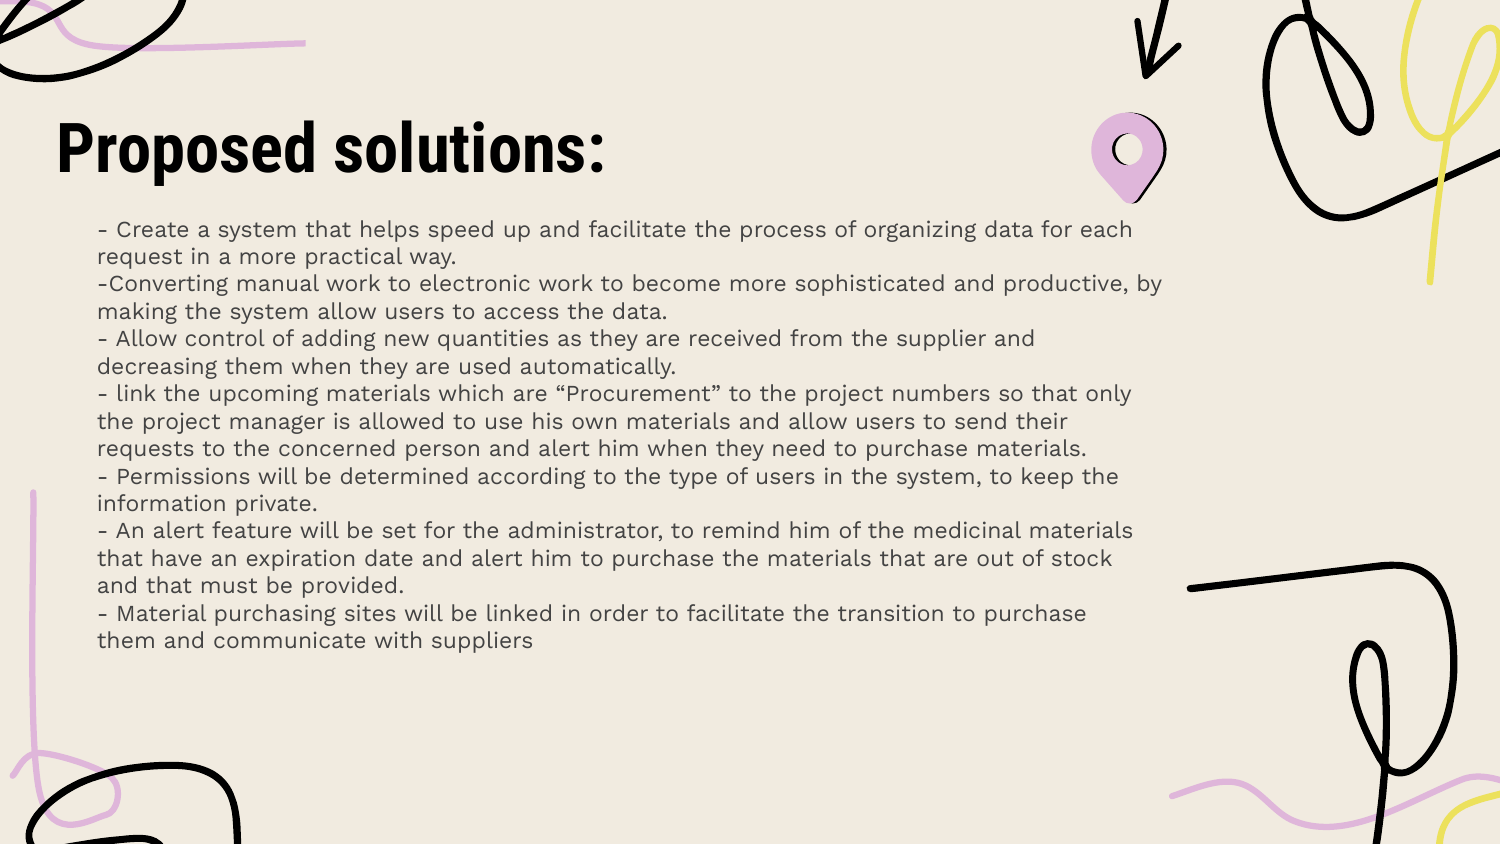

# Proposed solutions:

- Create a system that helps speed up and facilitate the process of organizing data for each
request in a more practical way.
-Converting manual work to electronic work to become more sophisticated and productive, by making the system allow users to access the data.
- Allow control of adding new quantities as they are received from the supplier and
decreasing them when they are used automatically.
- link the upcoming materials which are “Procurement” to the project numbers so that only
the project manager is allowed to use his own materials and allow users to send their
requests to the concerned person and alert him when they need to purchase materials.
- Permissions will be determined according to the type of users in the system, to keep the
information private.
- An alert feature will be set for the administrator, to remind him of the medicinal materials
that have an expiration date and alert him to purchase the materials that are out of stock
and that must be provided.
- Material purchasing sites will be linked in order to facilitate the transition to purchase
them and communicate with suppliers